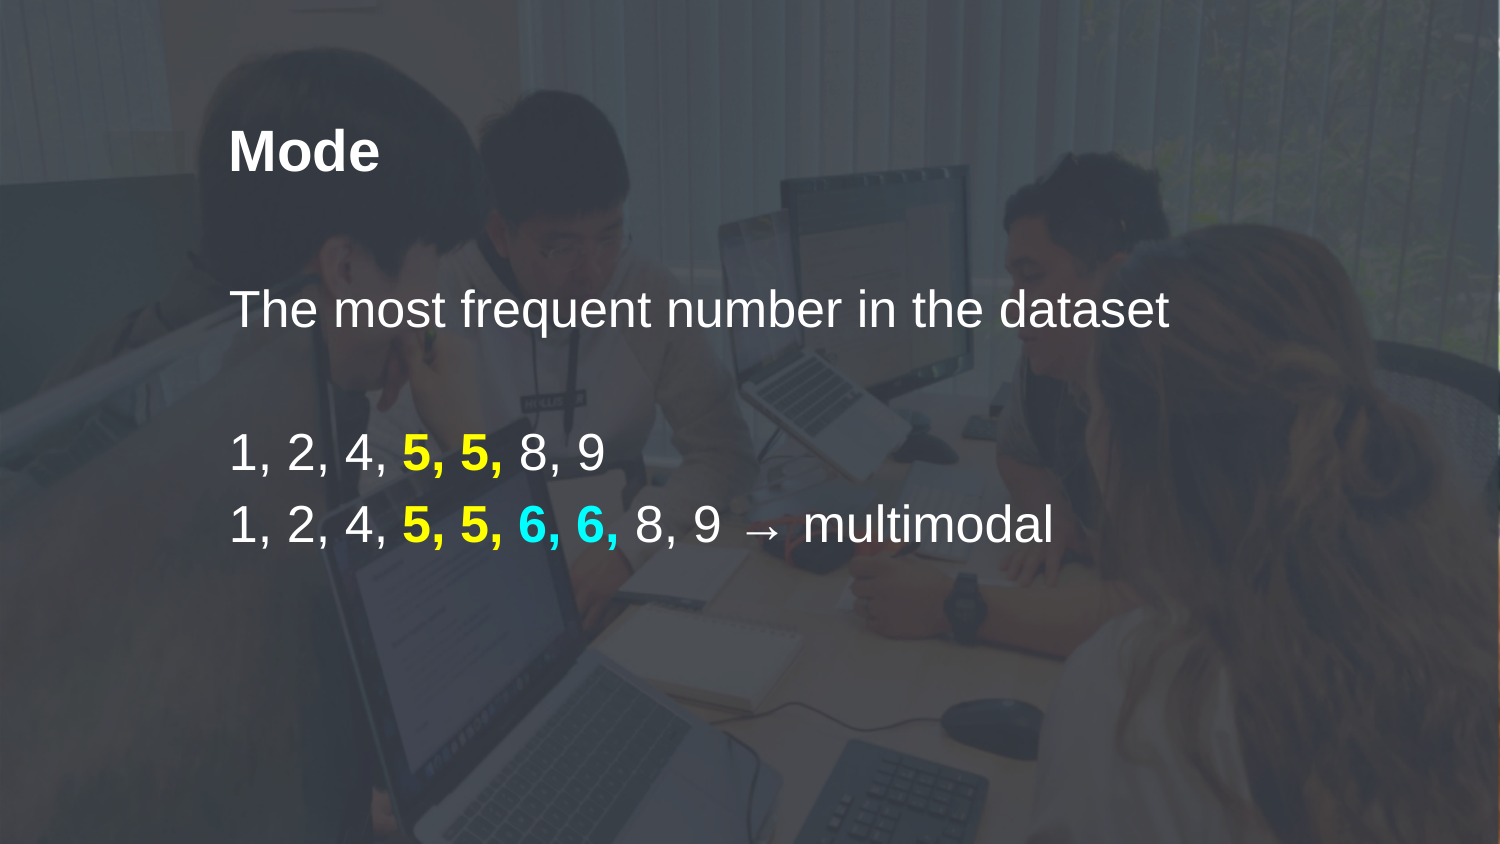

# Mode
The most frequent number in the dataset

1, 2, 4, 5, 5, 8, 9
1, 2, 4, 5, 5, 6, 6, 8, 9 → multimodal